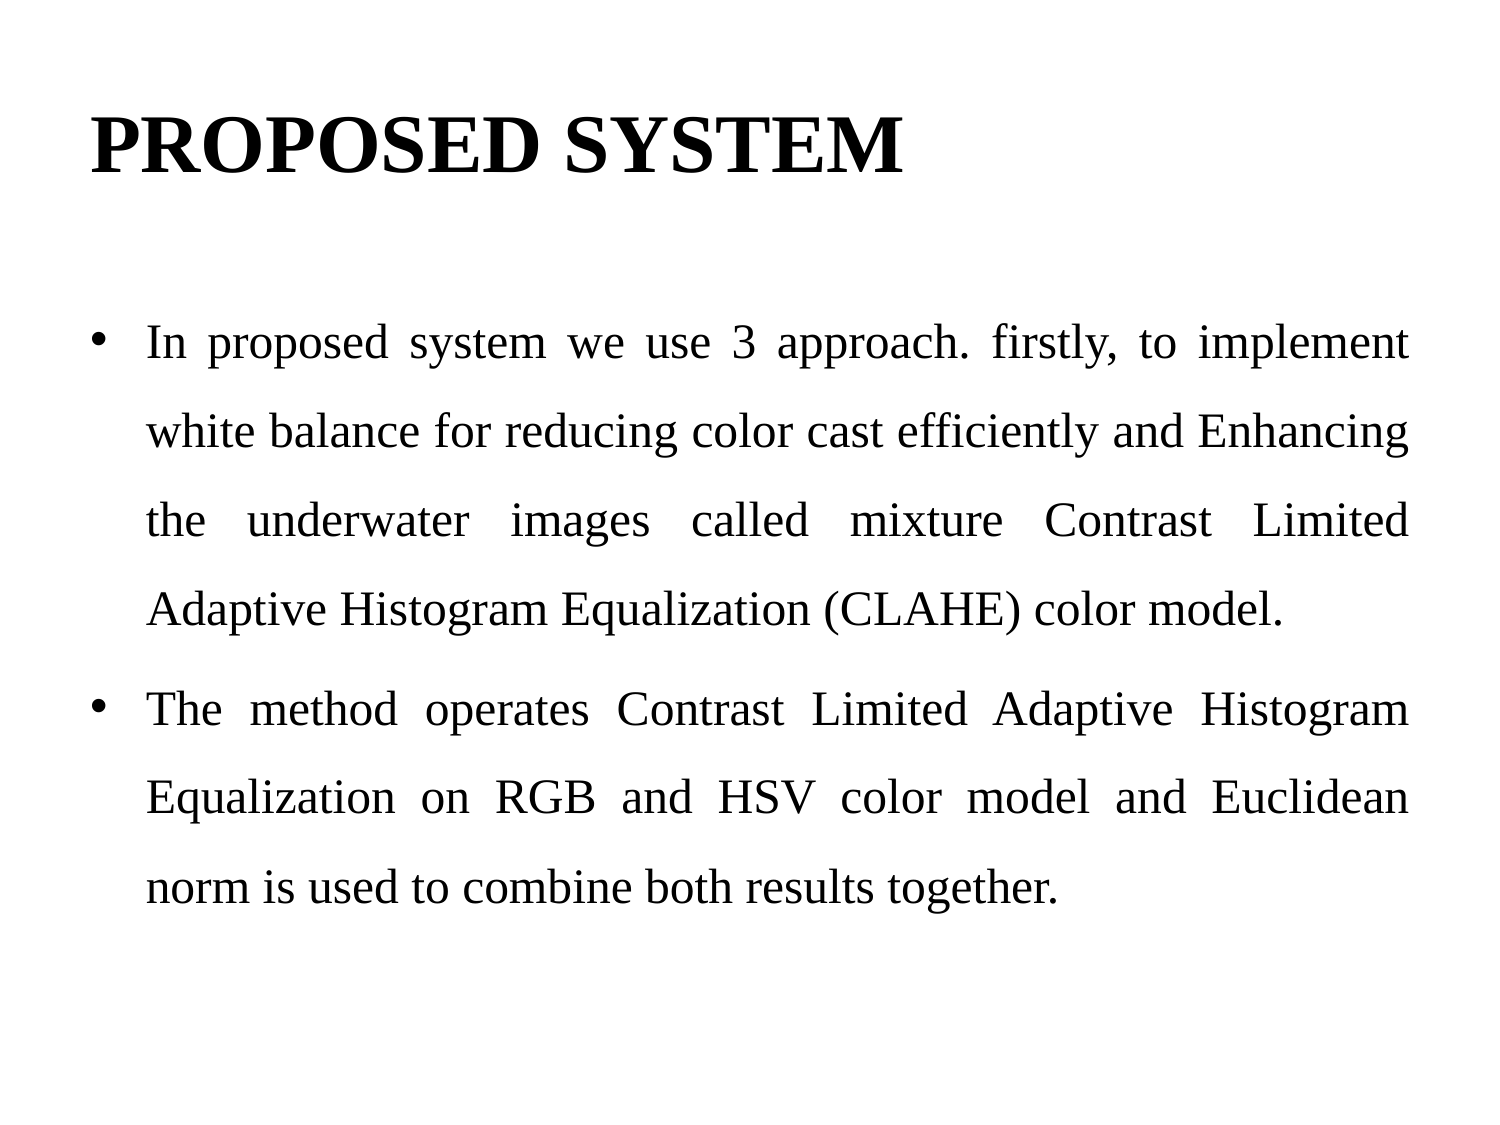

# PROPOSED SYSTEM

In proposed system we use 3 approach. firstly, to implement white balance for reducing color cast efficiently and Enhancing the underwater images called mixture Contrast Limited Adaptive Histogram Equalization (CLAHE) color model.
The method operates Contrast Limited Adaptive Histogram Equalization on RGB and HSV color model and Euclidean norm is used to combine both results together.

15